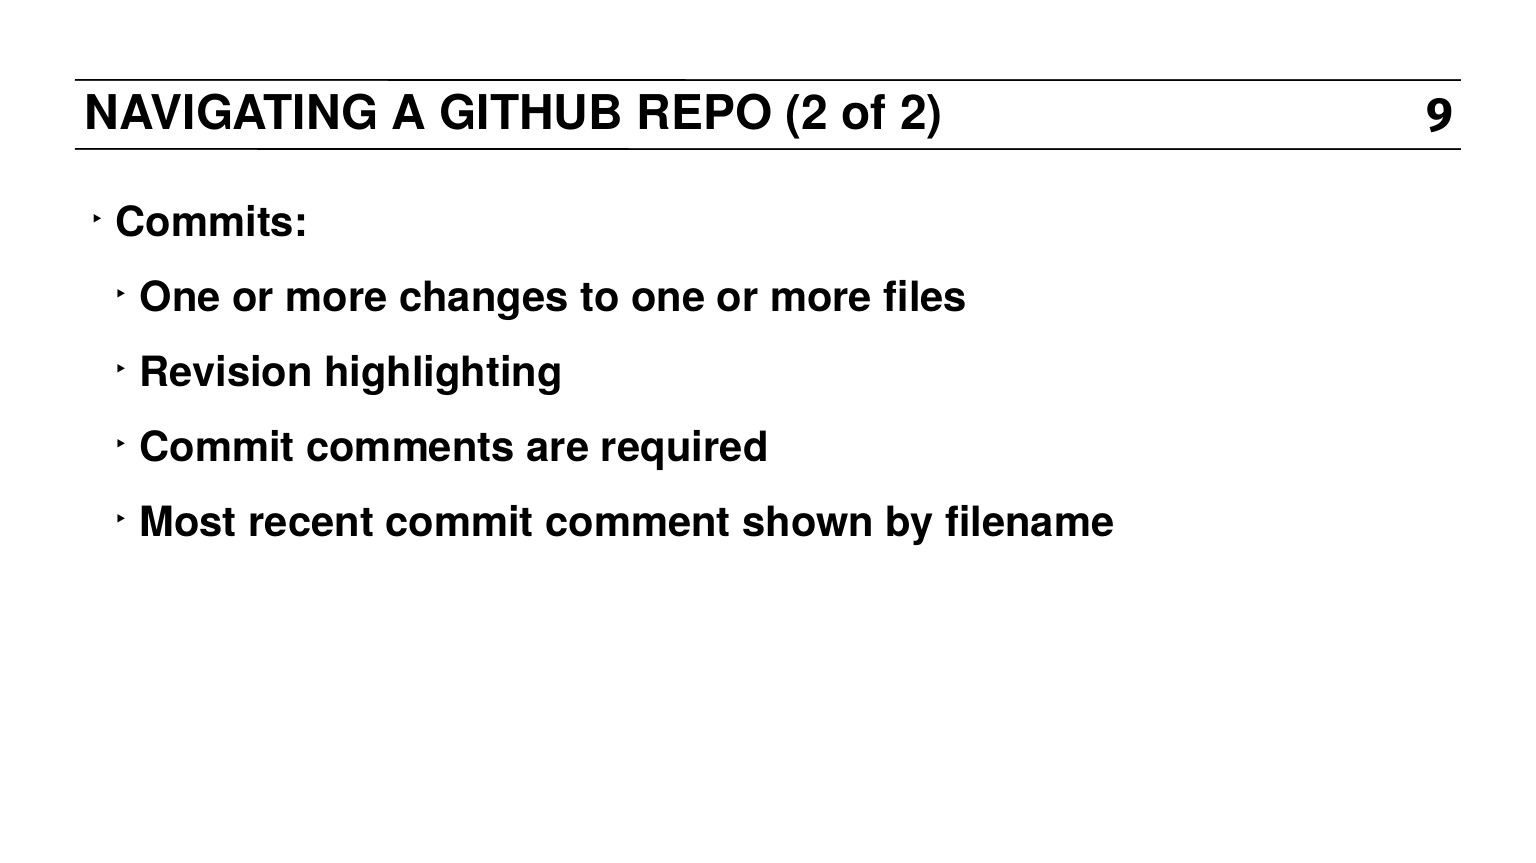

# NAVIGATING A GITHUB REPO (2 of 2)
9

Commits:
One or more changes to one or more files
Revision highlighting
Commit comments are required
Most recent commit comment shown by filename